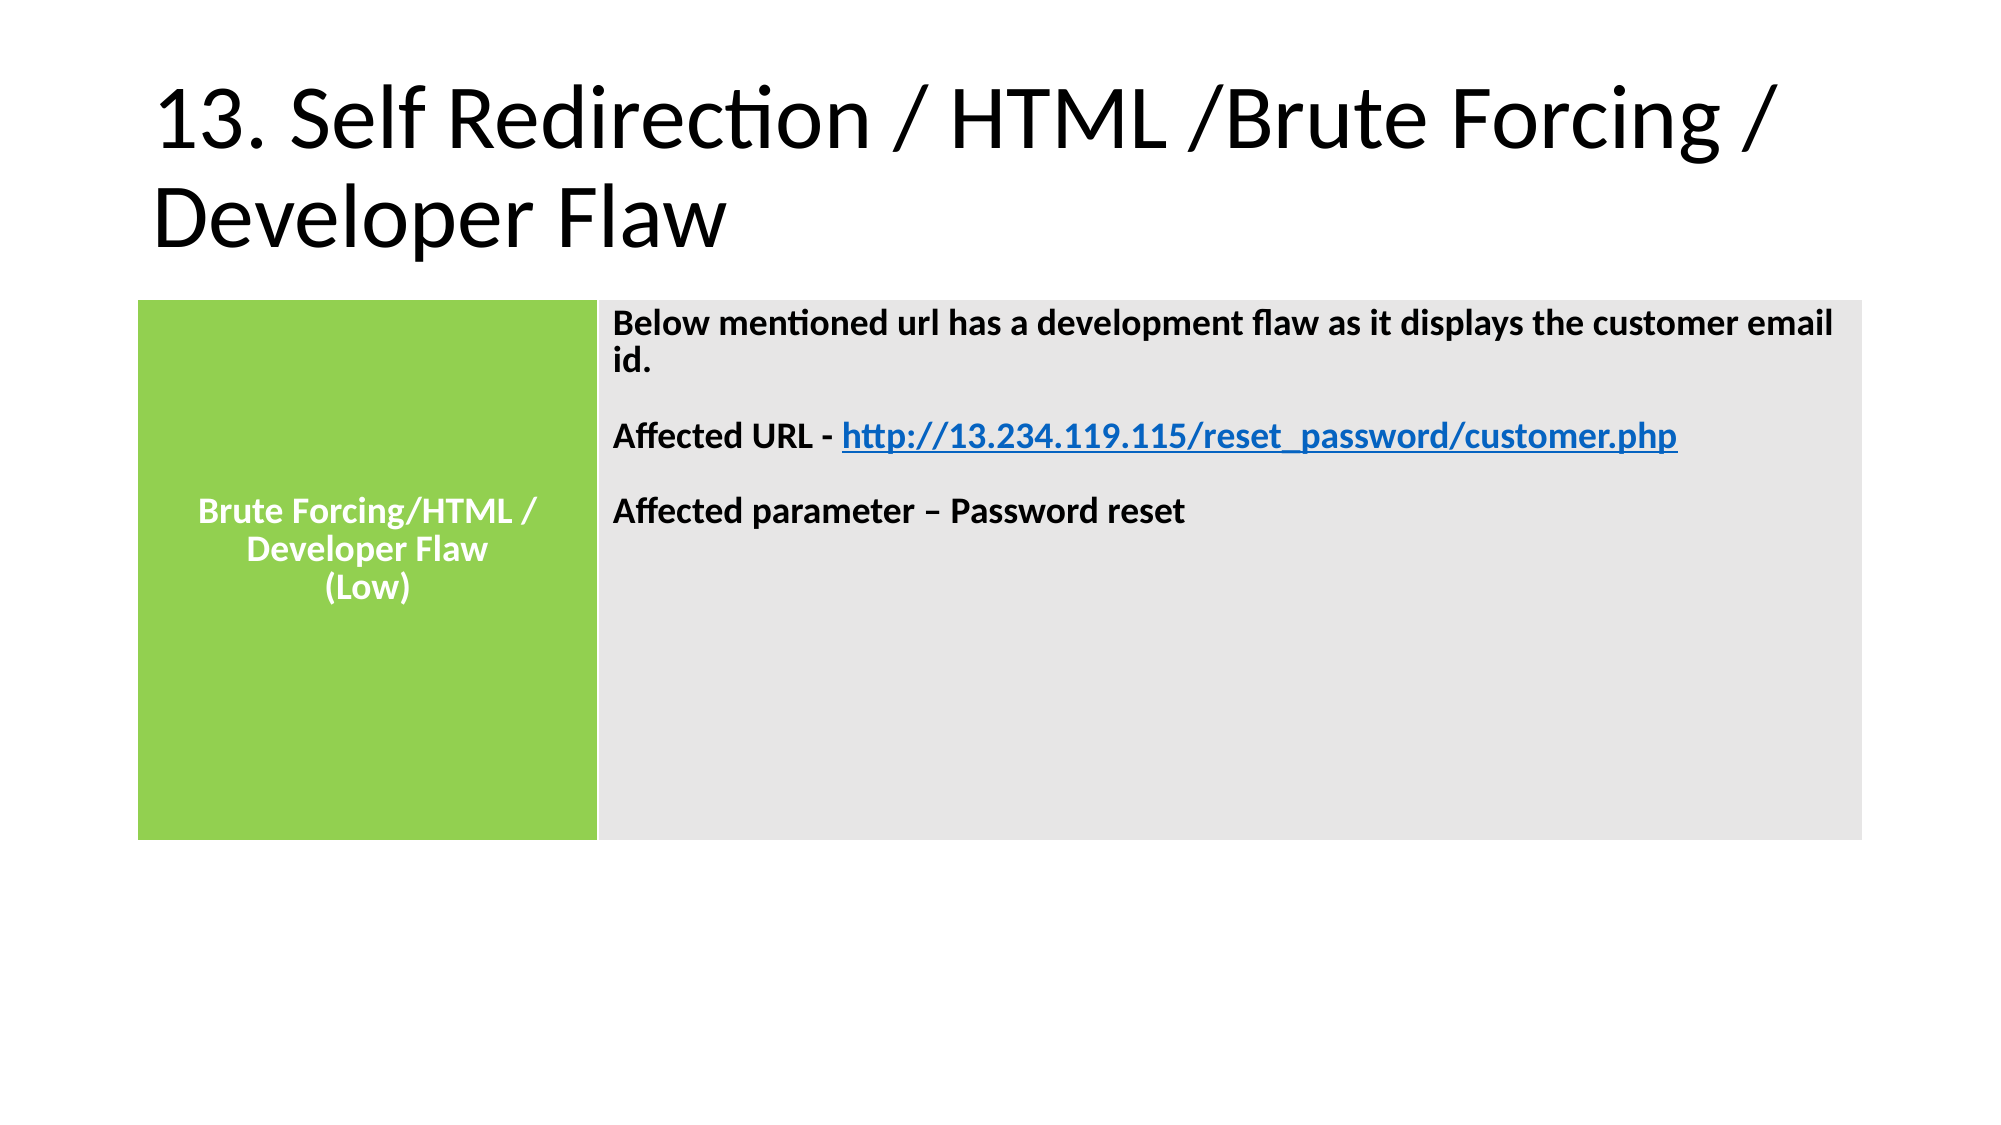

# 13. Self Redirection / HTML /Brute Forcing / Developer Flaw
| Brute Forcing/HTML / Developer Flaw (Low) | Below mentioned url has a development flaw as it displays the customer email id. Affected URL - http://13.234.119.115/reset\_password/customer.php Affected parameter – Password reset |
| --- | --- |